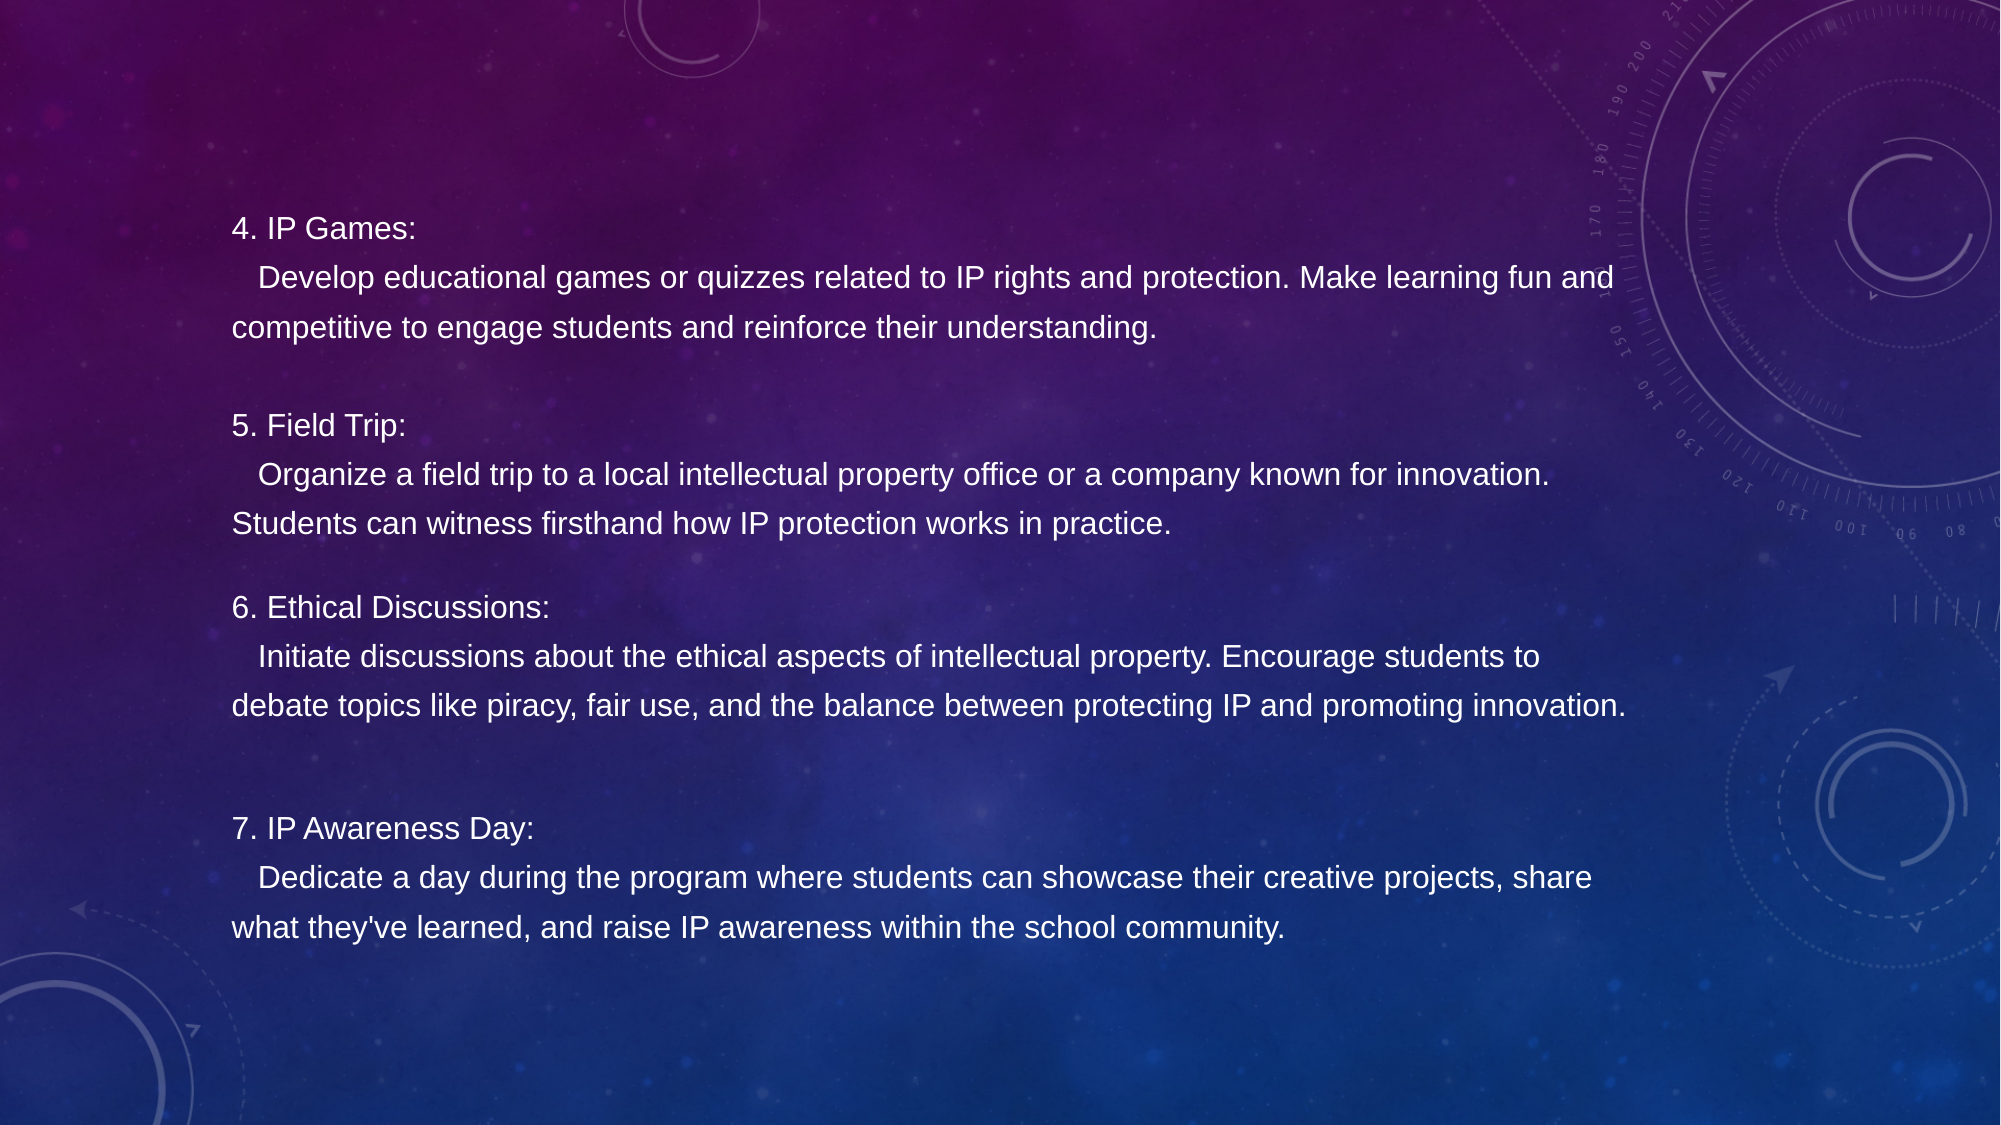

4. IP Games:
   Develop educational games or quizzes related to IP rights and protection. Make learning fun and competitive to engage students and reinforce their understanding.

5. Field Trip:
   Organize a field trip to a local intellectual property office or a company known for innovation. Students can witness firsthand how IP protection works in practice.

6. Ethical Discussions:
   Initiate discussions about the ethical aspects of intellectual property. Encourage students to debate topics like piracy, fair use, and the balance between protecting IP and promoting innovation.

7. IP Awareness Day:
   Dedicate a day during the program where students can showcase their creative projects, share what they've learned, and raise IP awareness within the school community.